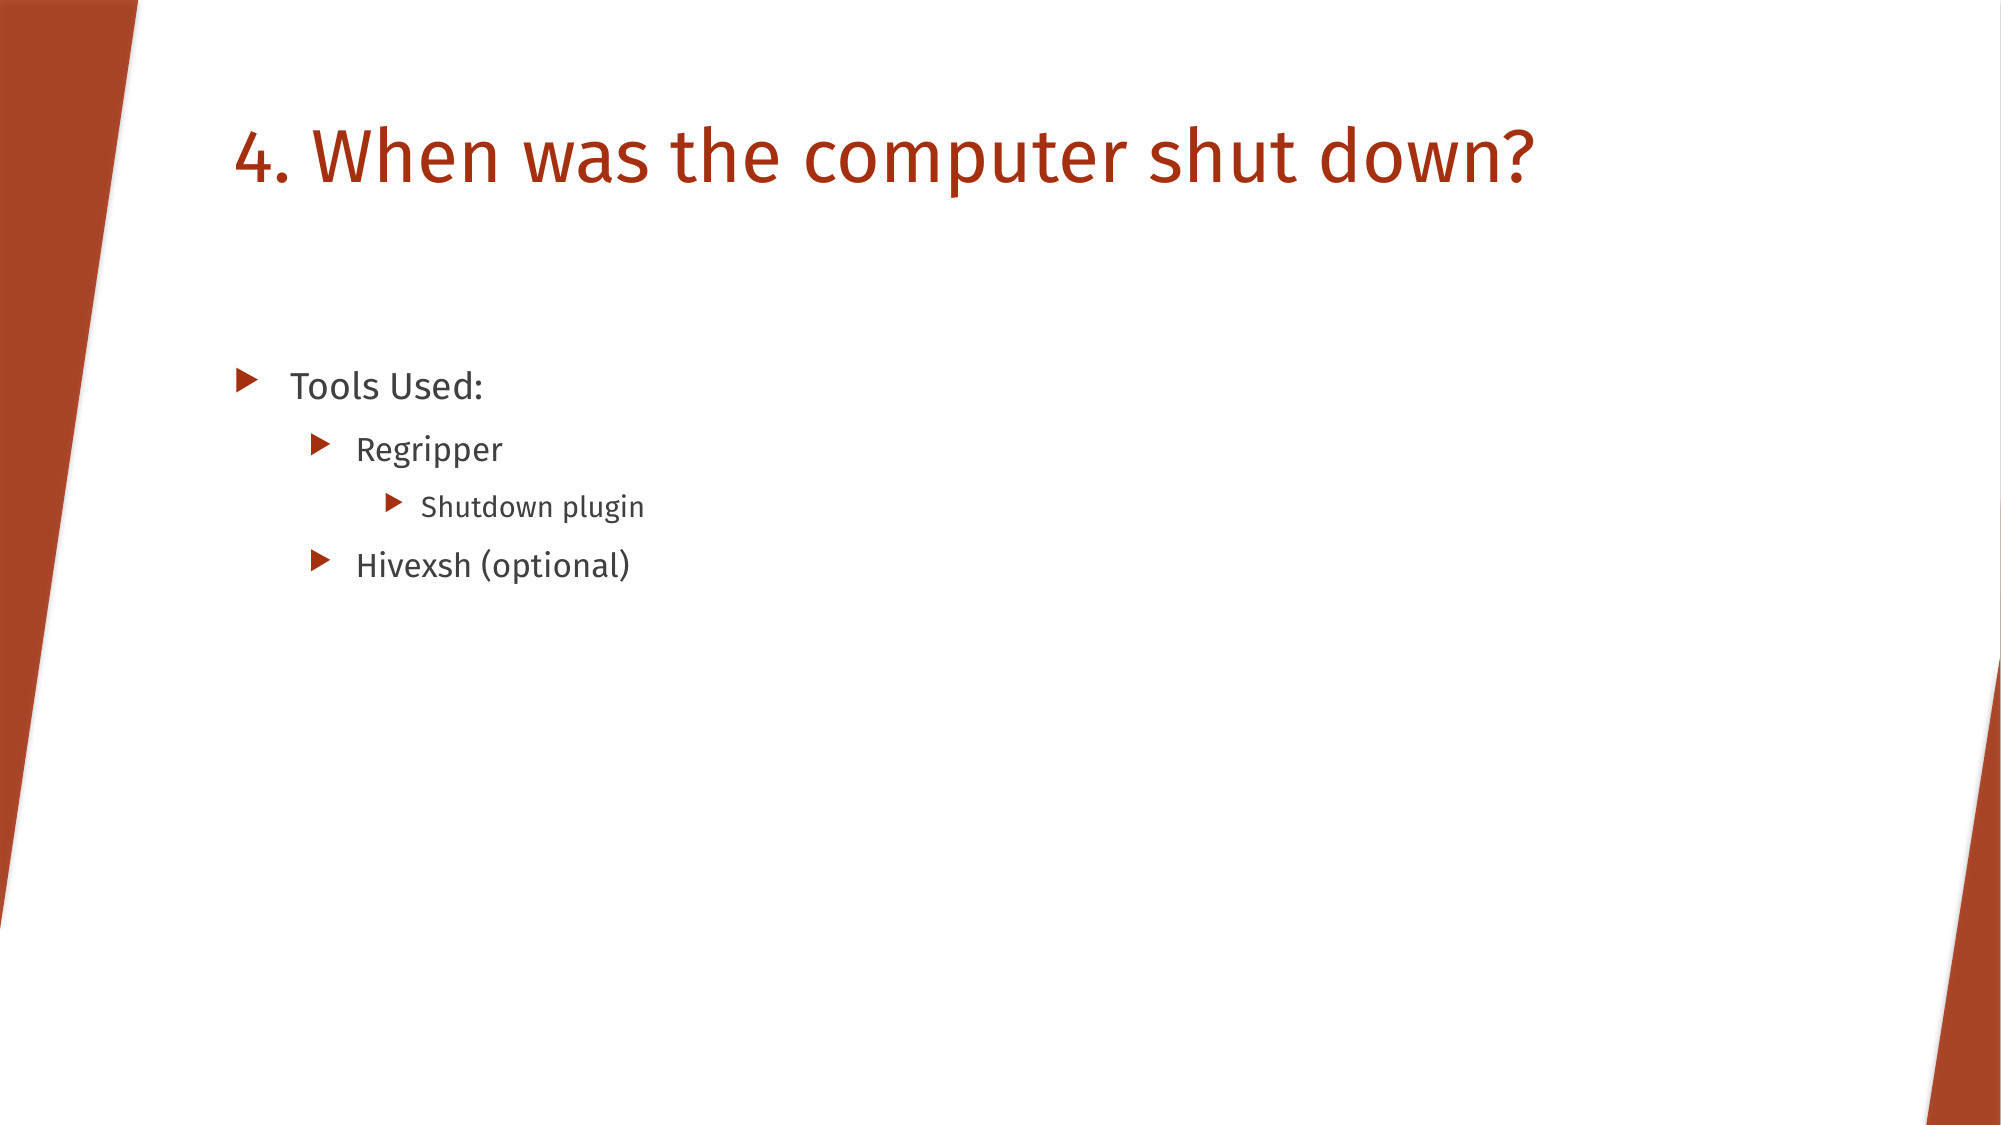

# 4. When was the computer shut down?
Tools Used:
Regripper
Shutdown plugin
Hivexsh (optional)